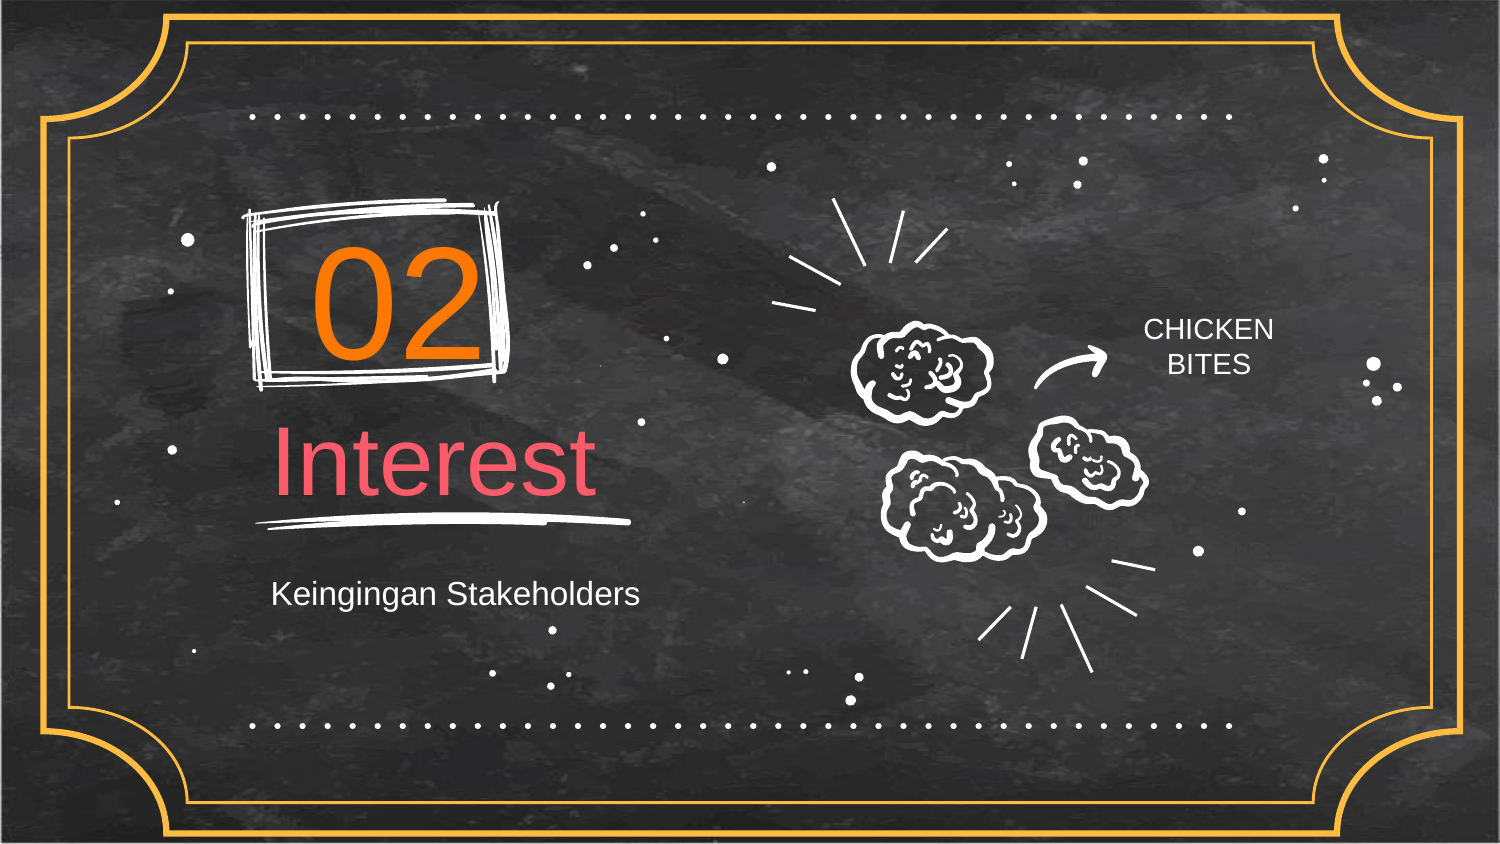

02

CHICKEN BITES

# Interest

Keingingan Stakeholders